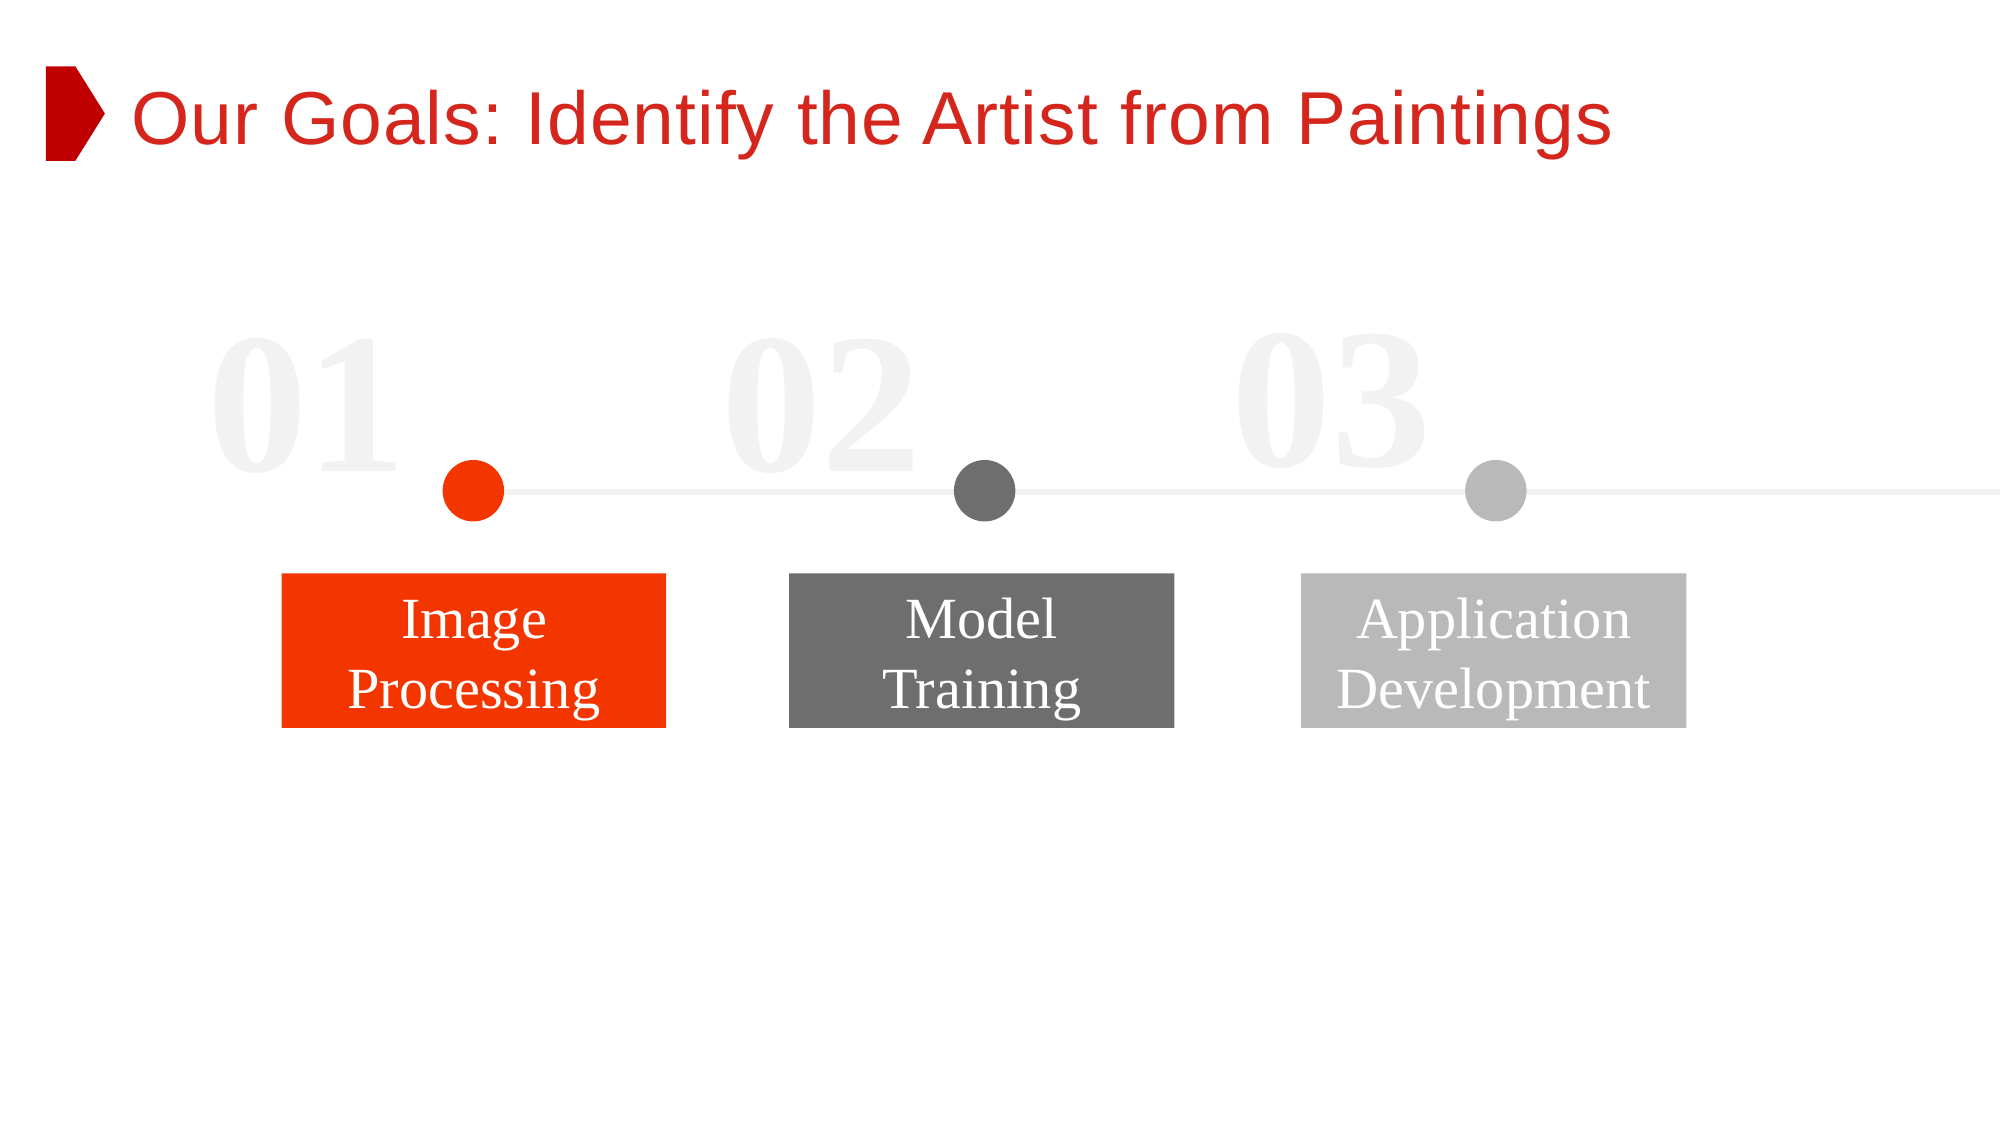

Our Goals: Identify the Artist from Paintings

03
01
02

Image Processing
Model Training
Application Development